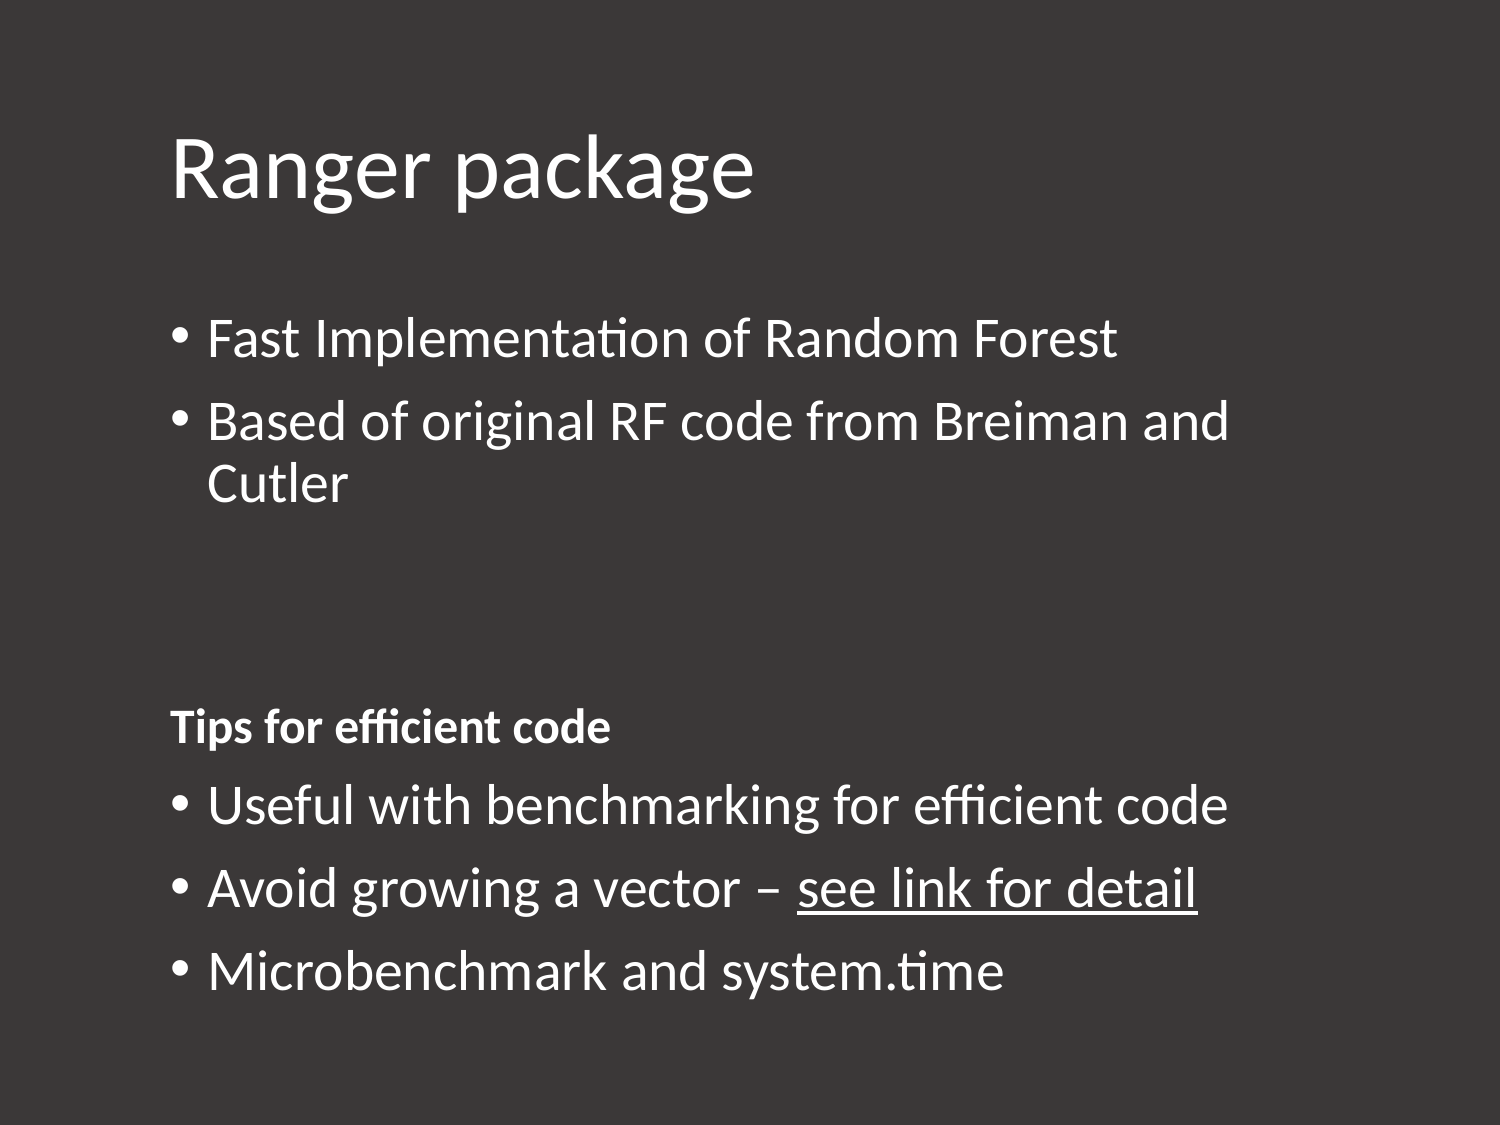

# Ranger package
Fast Implementation of Random Forest
Based of original RF code from Breiman and Cutler

Tips for efficient code
Useful with benchmarking for efficient code
Avoid growing a vector – see link for detail
Microbenchmark and system.time